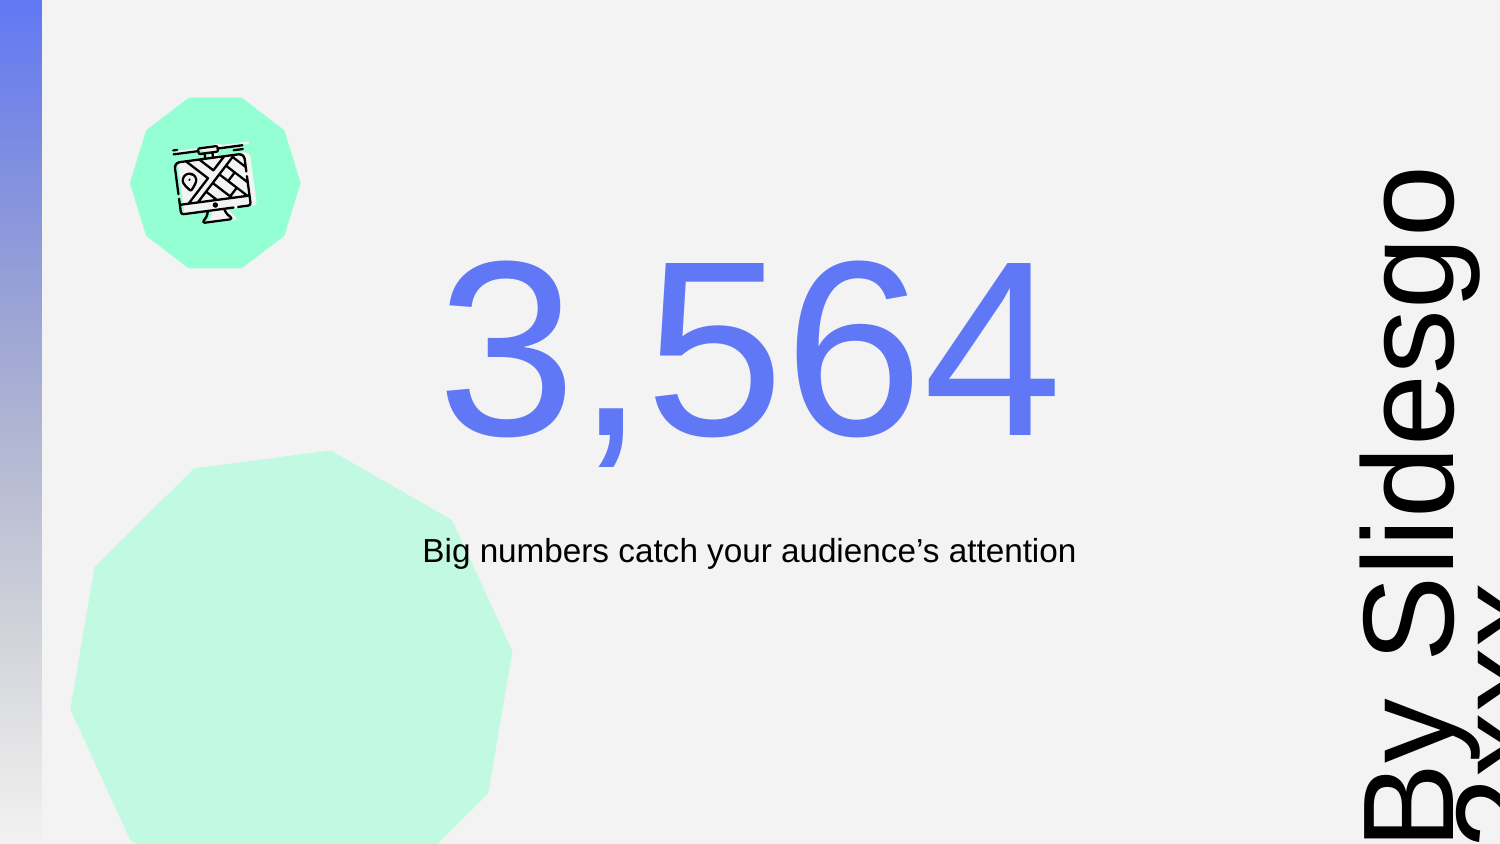

# 3,564
By Slidesgo 2xxx
Big numbers catch your audience’s attention